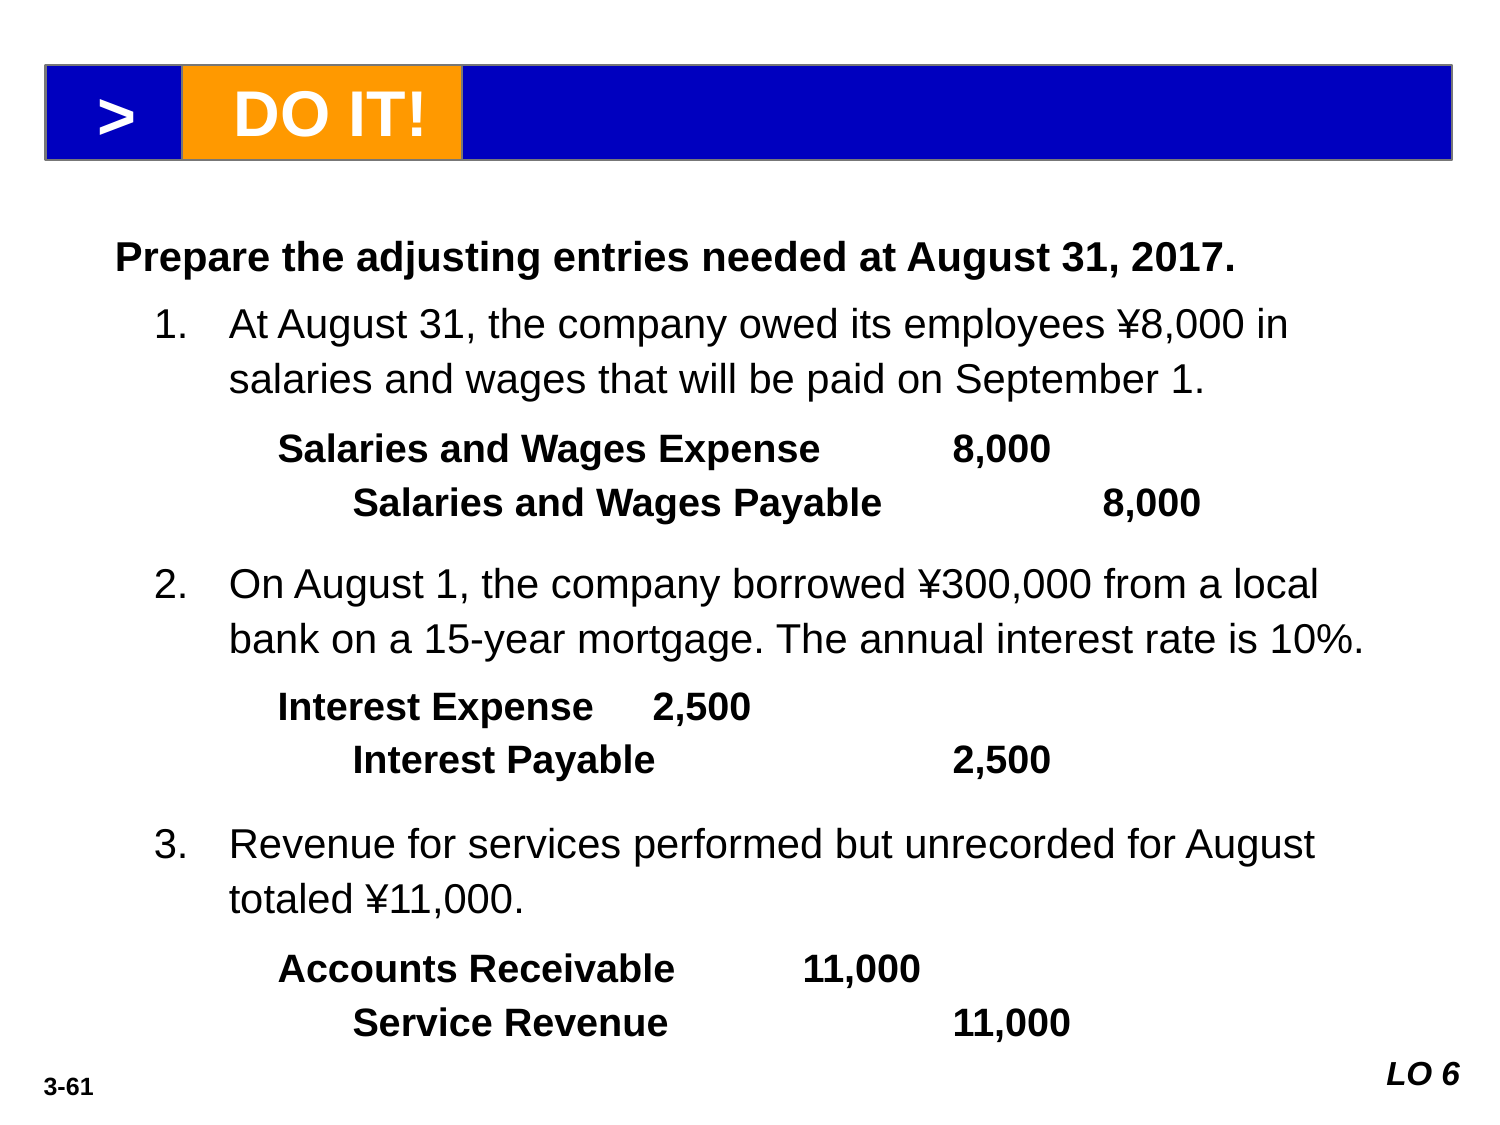

>
DO IT!
Prepare the adjusting entries needed at August 31, 2017.
At August 31, the company owed its employees ¥8,000 in salaries and wages that will be paid on September 1.
On August 1, the company borrowed ¥300,000 from a local bank on a 15-year mortgage. The annual interest rate is 10%.
Revenue for services performed but unrecorded for August totaled ¥11,000.
Salaries and Wages Expense	8,000
	Salaries and Wages Payable		8,000
Interest Expense	2,500
	Interest Payable		2,500
Accounts Receivable	11,000
	Service Revenue		11,000
LO 6